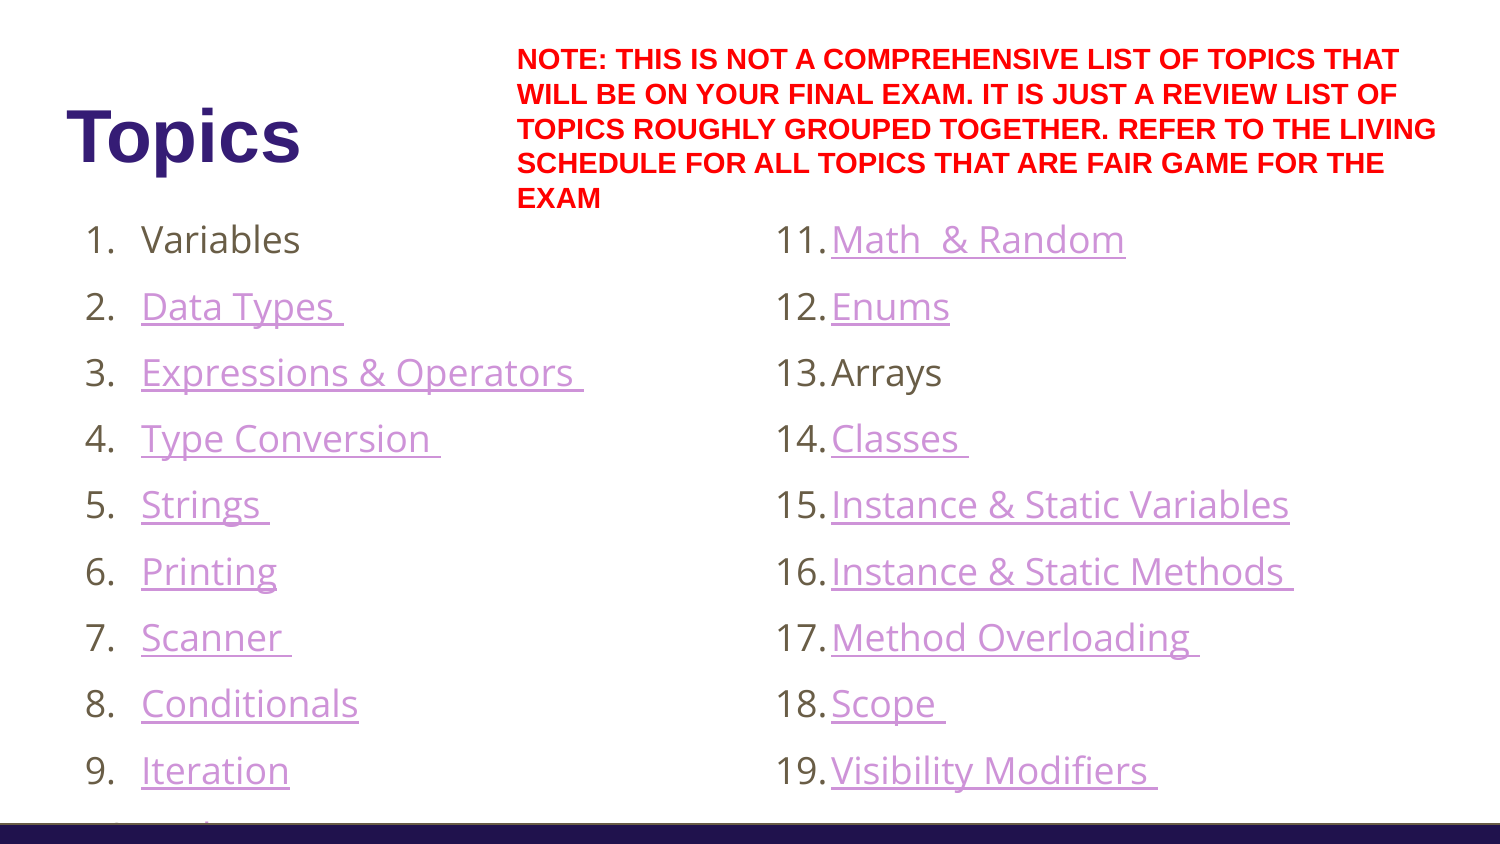

NOTE: THIS IS NOT A COMPREHENSIVE LIST OF TOPICS THAT WILL BE ON YOUR FINAL EXAM. IT IS JUST A REVIEW LIST OF TOPICS ROUGHLY GROUPED TOGETHER. REFER TO THE LIVING SCHEDULE FOR ALL TOPICS THAT ARE FAIR GAME FOR THE EXAM
# Topics
Variables
Data Types
Expressions & Operators
Type Conversion
Strings
Printing
Scanner
Conditionals
Iteration
Packages

Math  & Random
Enums
Arrays
Classes
Instance & Static Variables
Instance & Static Methods
Method Overloading
Scope
Visibility Modifiers